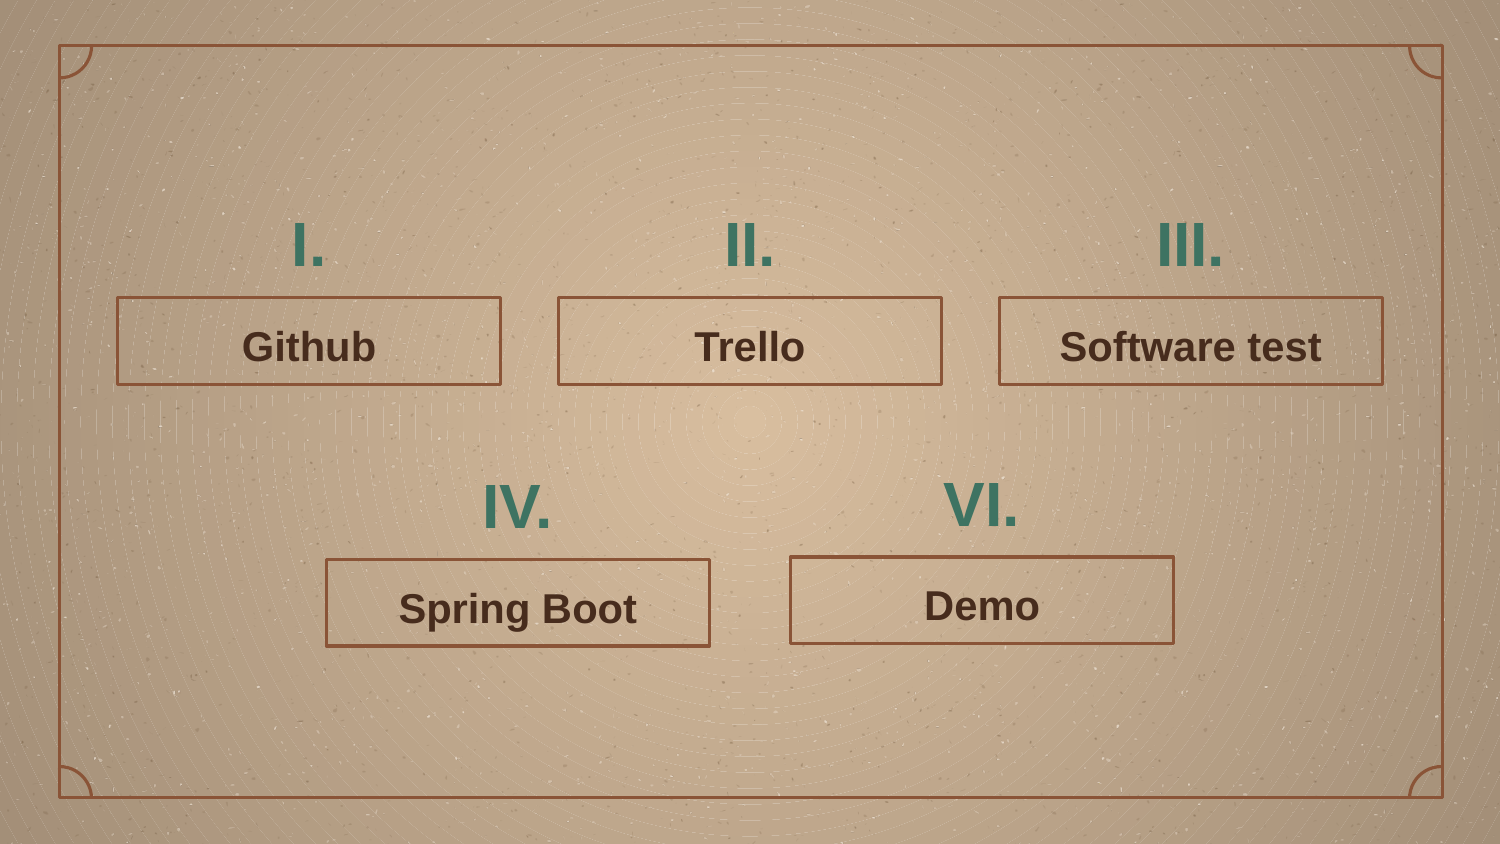

III.
I.
II.
Software test
# Github
Trello
VI.
IV.
Demo
Spring Boot